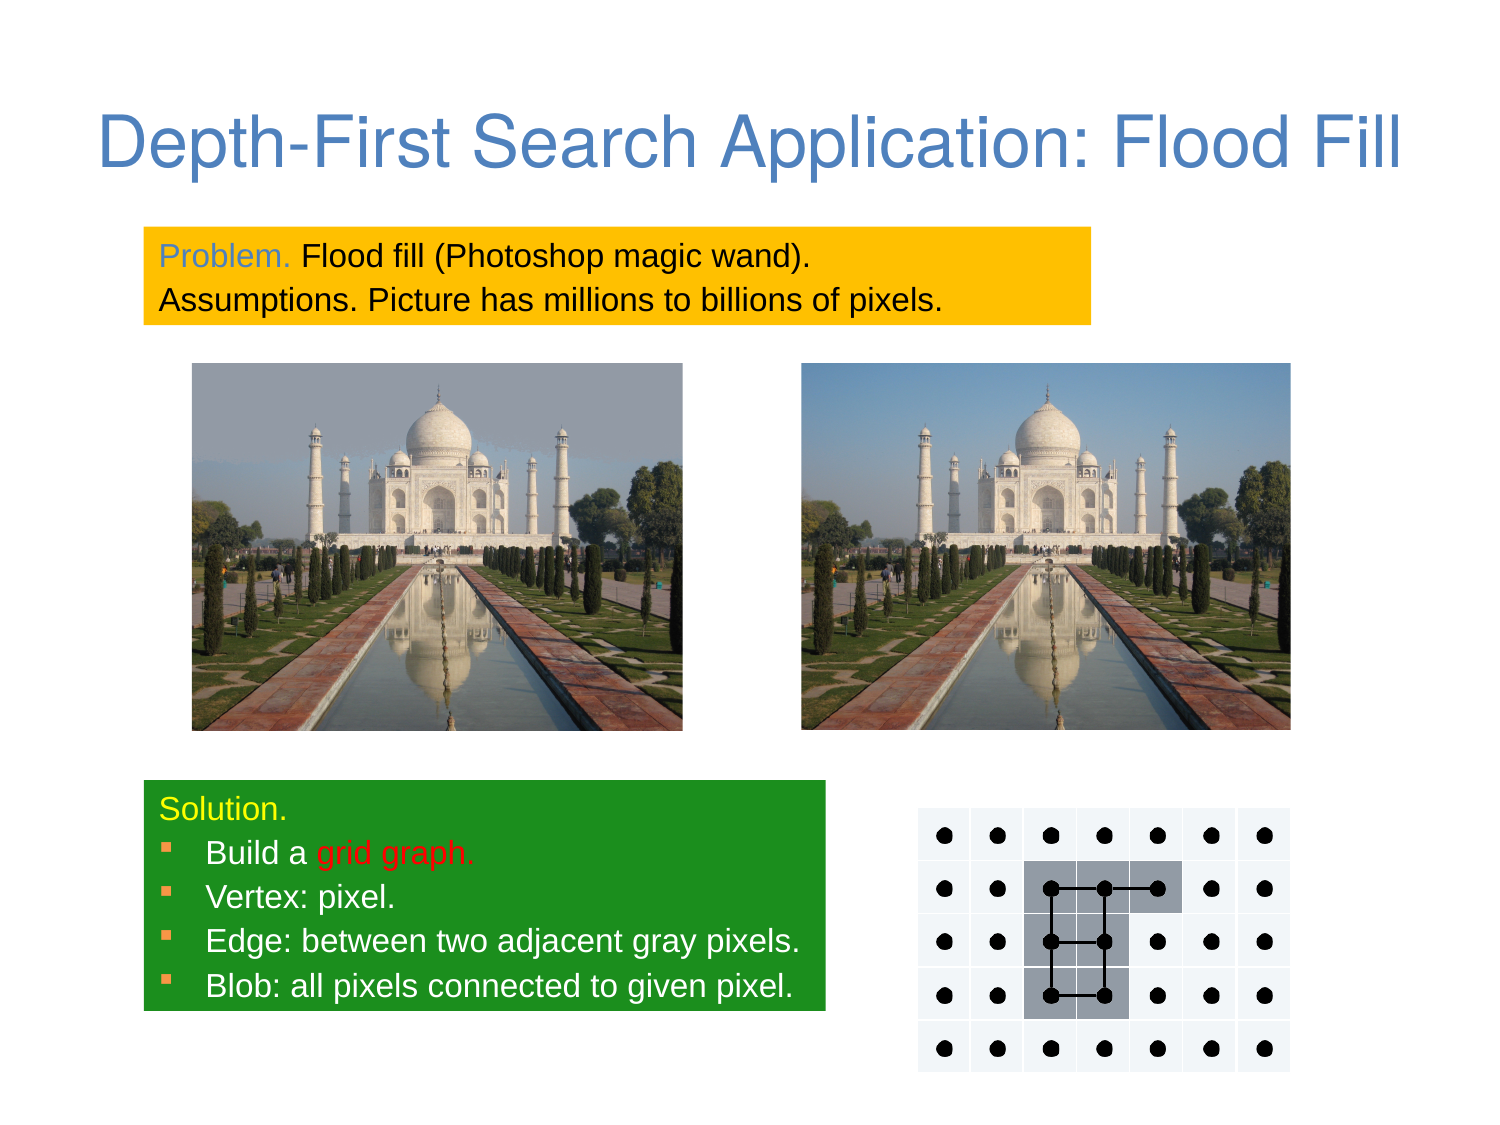

# Depth-First Search Application: Flood Fill
Problem. Flood fill (Photoshop magic wand).
Assumptions. Picture has millions to billions of pixels.

Solution.
Build a grid graph.
Vertex: pixel.
Edge: between two adjacent gray pixels.
Blob: all pixels connected to given pixel.